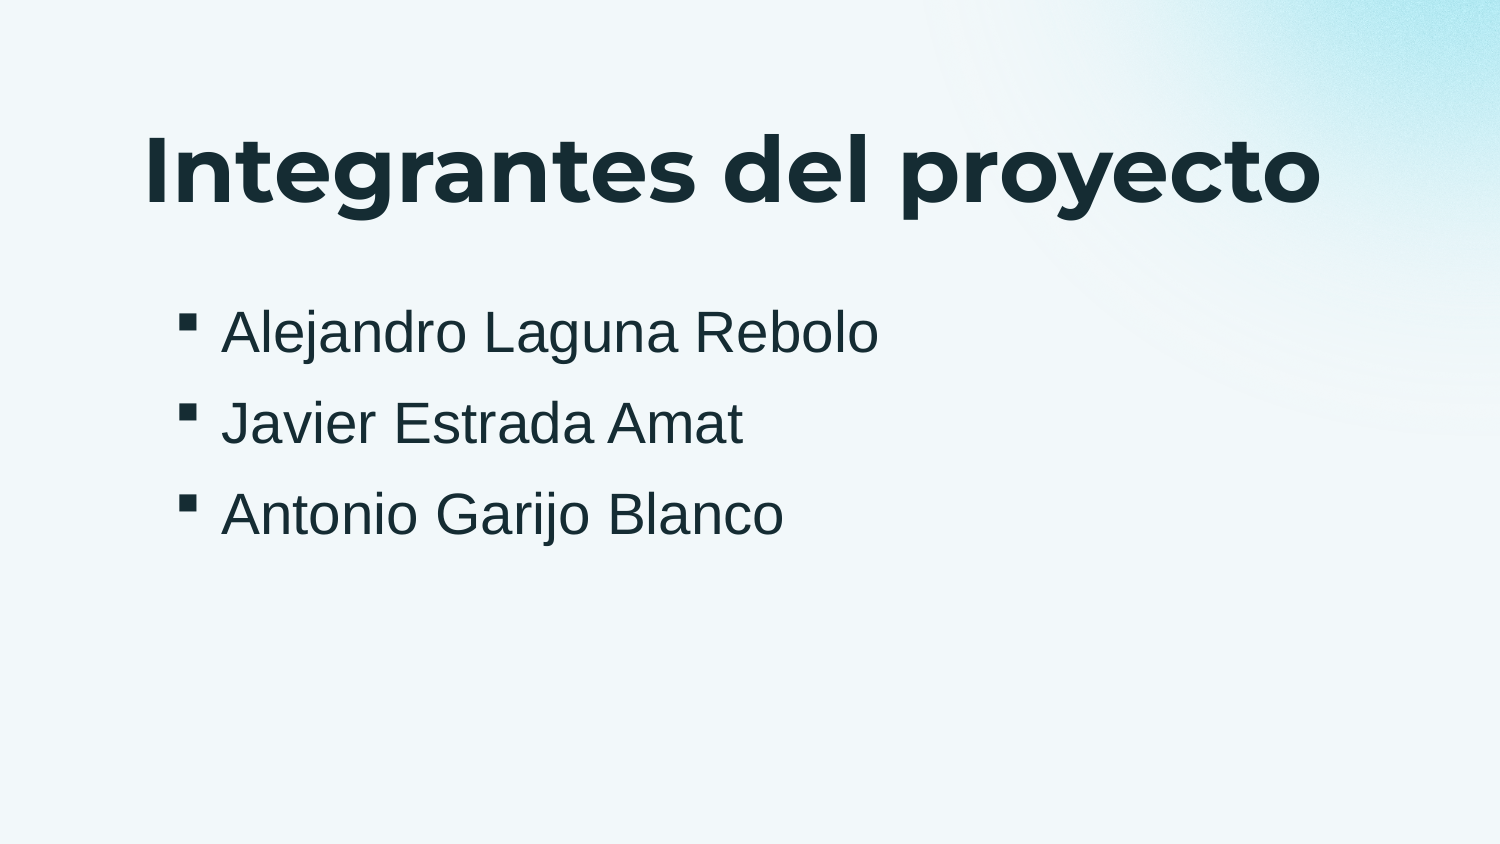

# Integrantes del proyecto
Alejandro Laguna Rebolo
Javier Estrada Amat
Antonio Garijo Blanco